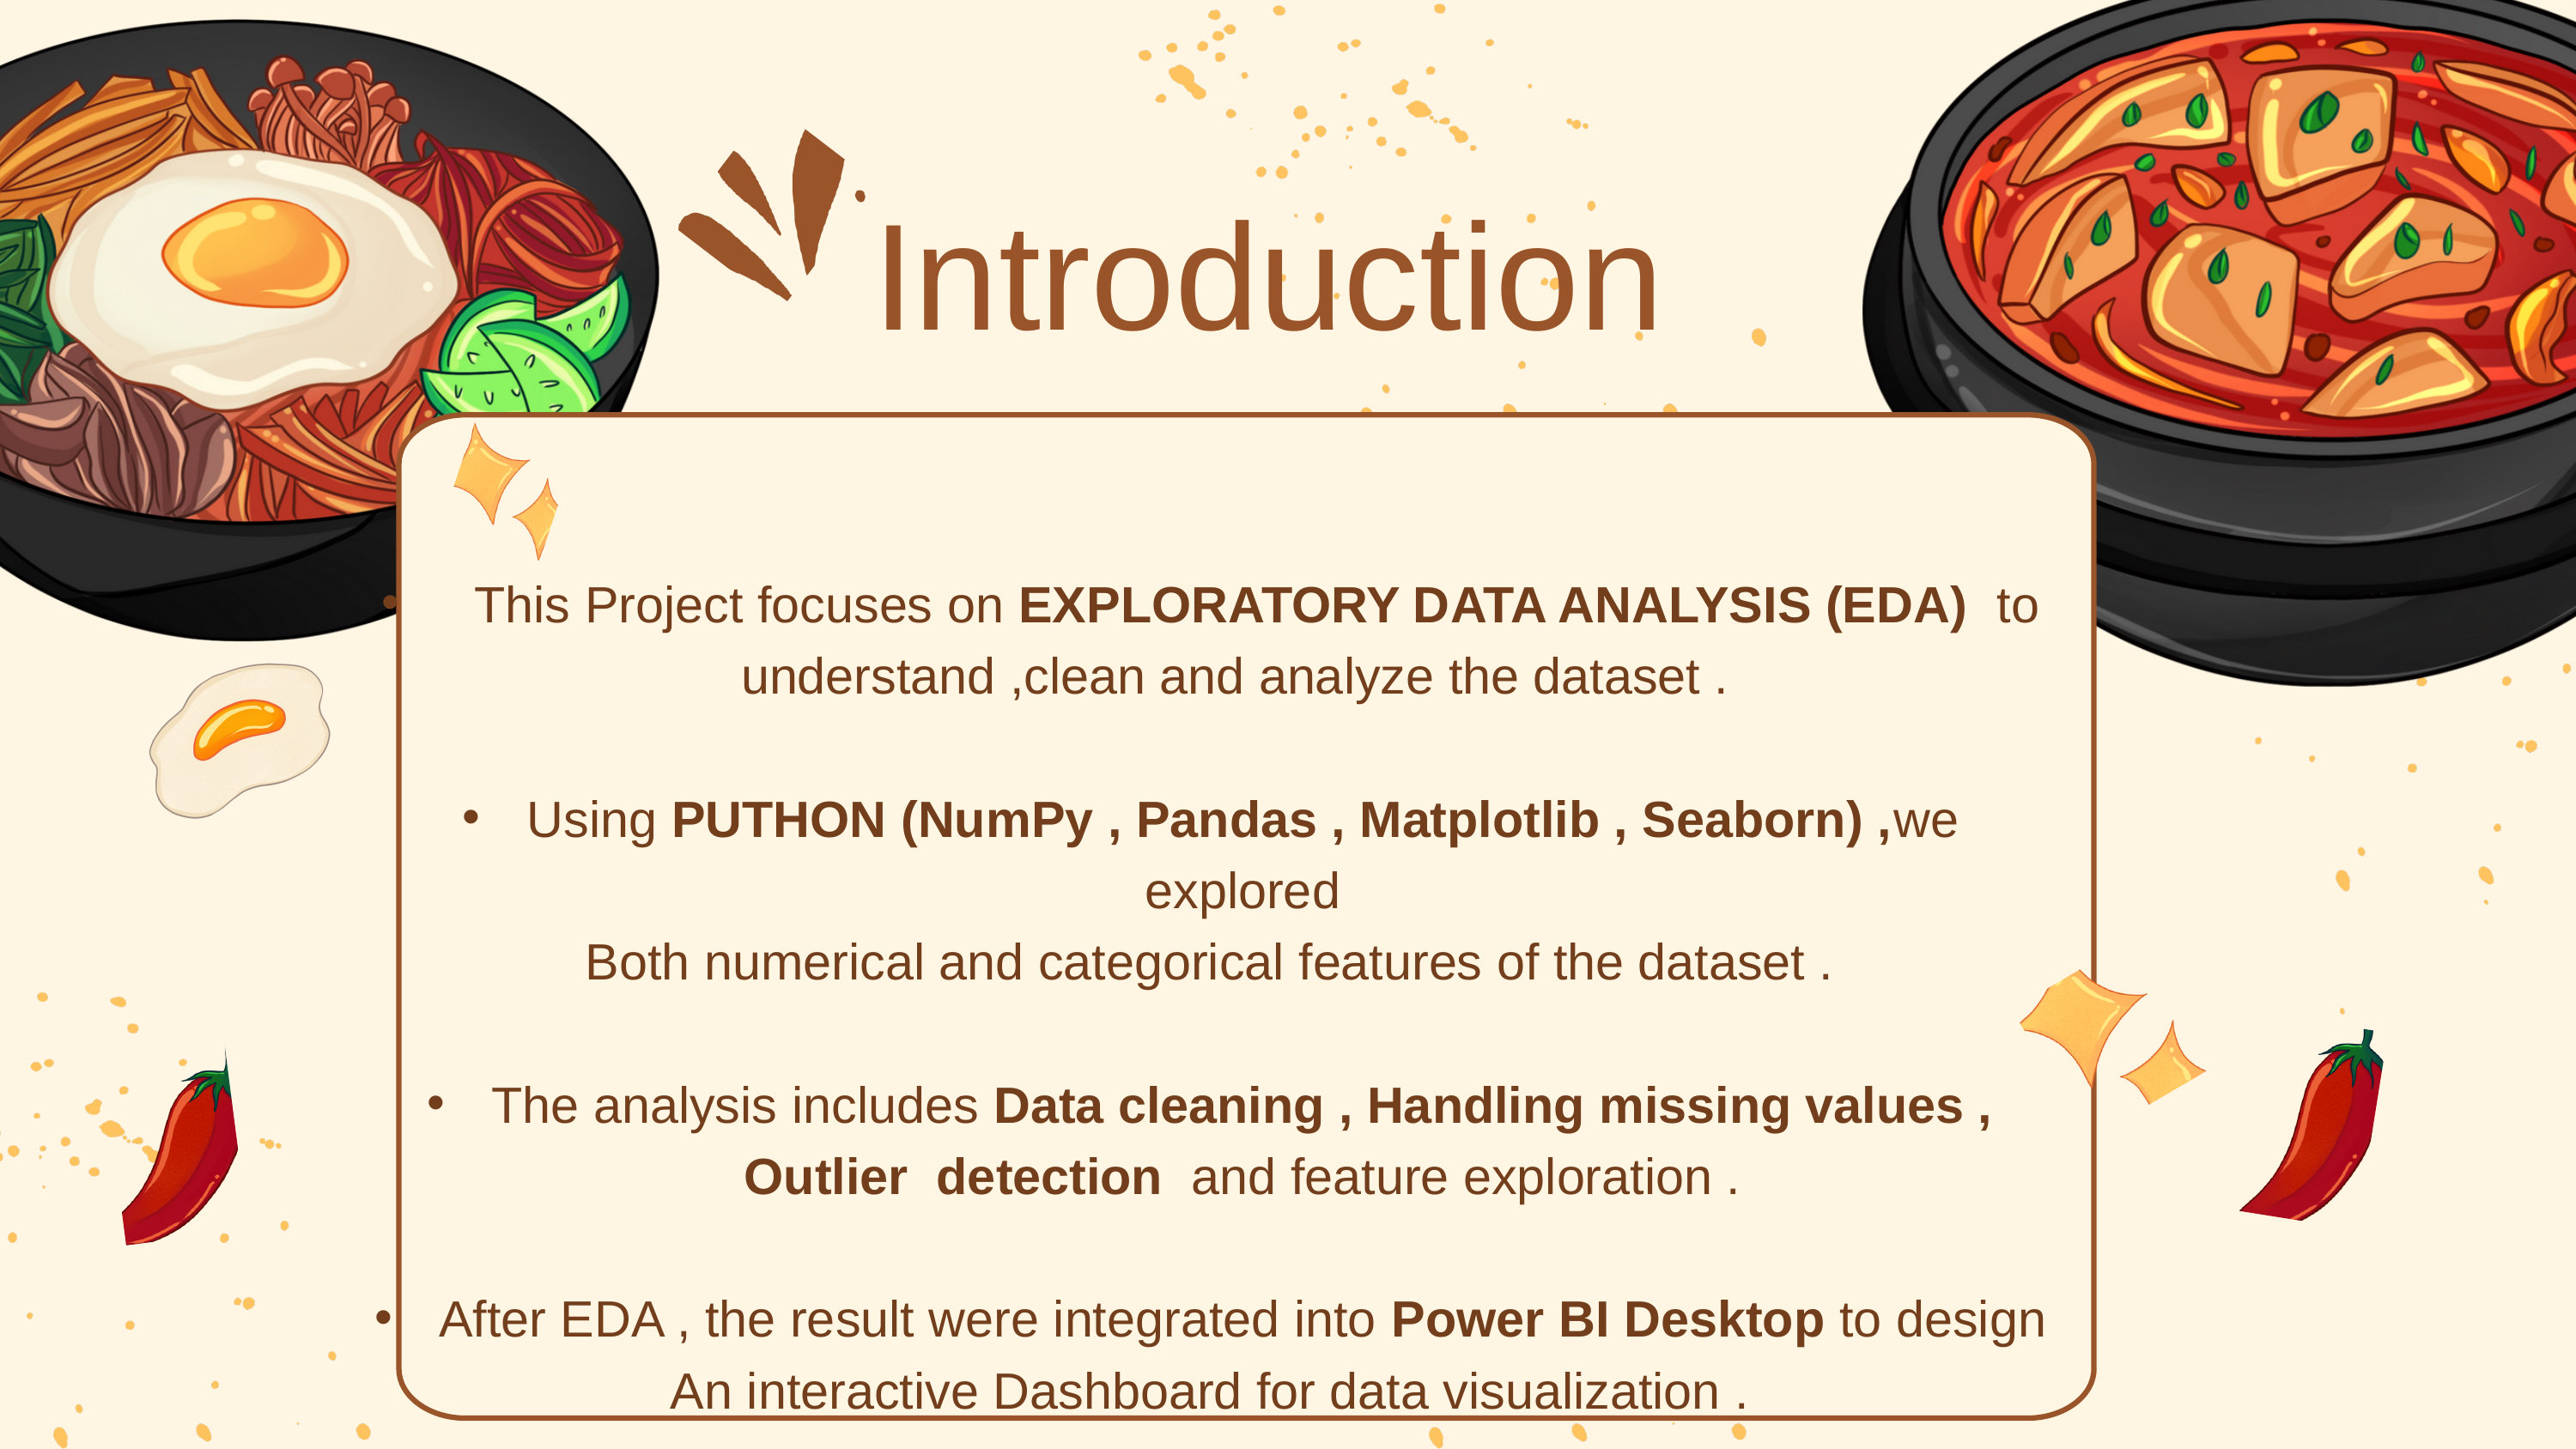

Introduction

  This Project focuses on EXPLORATORY DATA ANALYSIS (EDA)  to understand ,clean and analyze the dataset .

Using PUTHON (NumPy , Pandas , Matplotlib , Seaborn) ,we explored
Both numerical and categorical features of the dataset .

The analysis includes Data cleaning , Handling missing values , Outlier  detection  and feature exploration .

After EDA , the result were integrated into Power BI Desktop to design
An interactive Dashboard for data visualization .